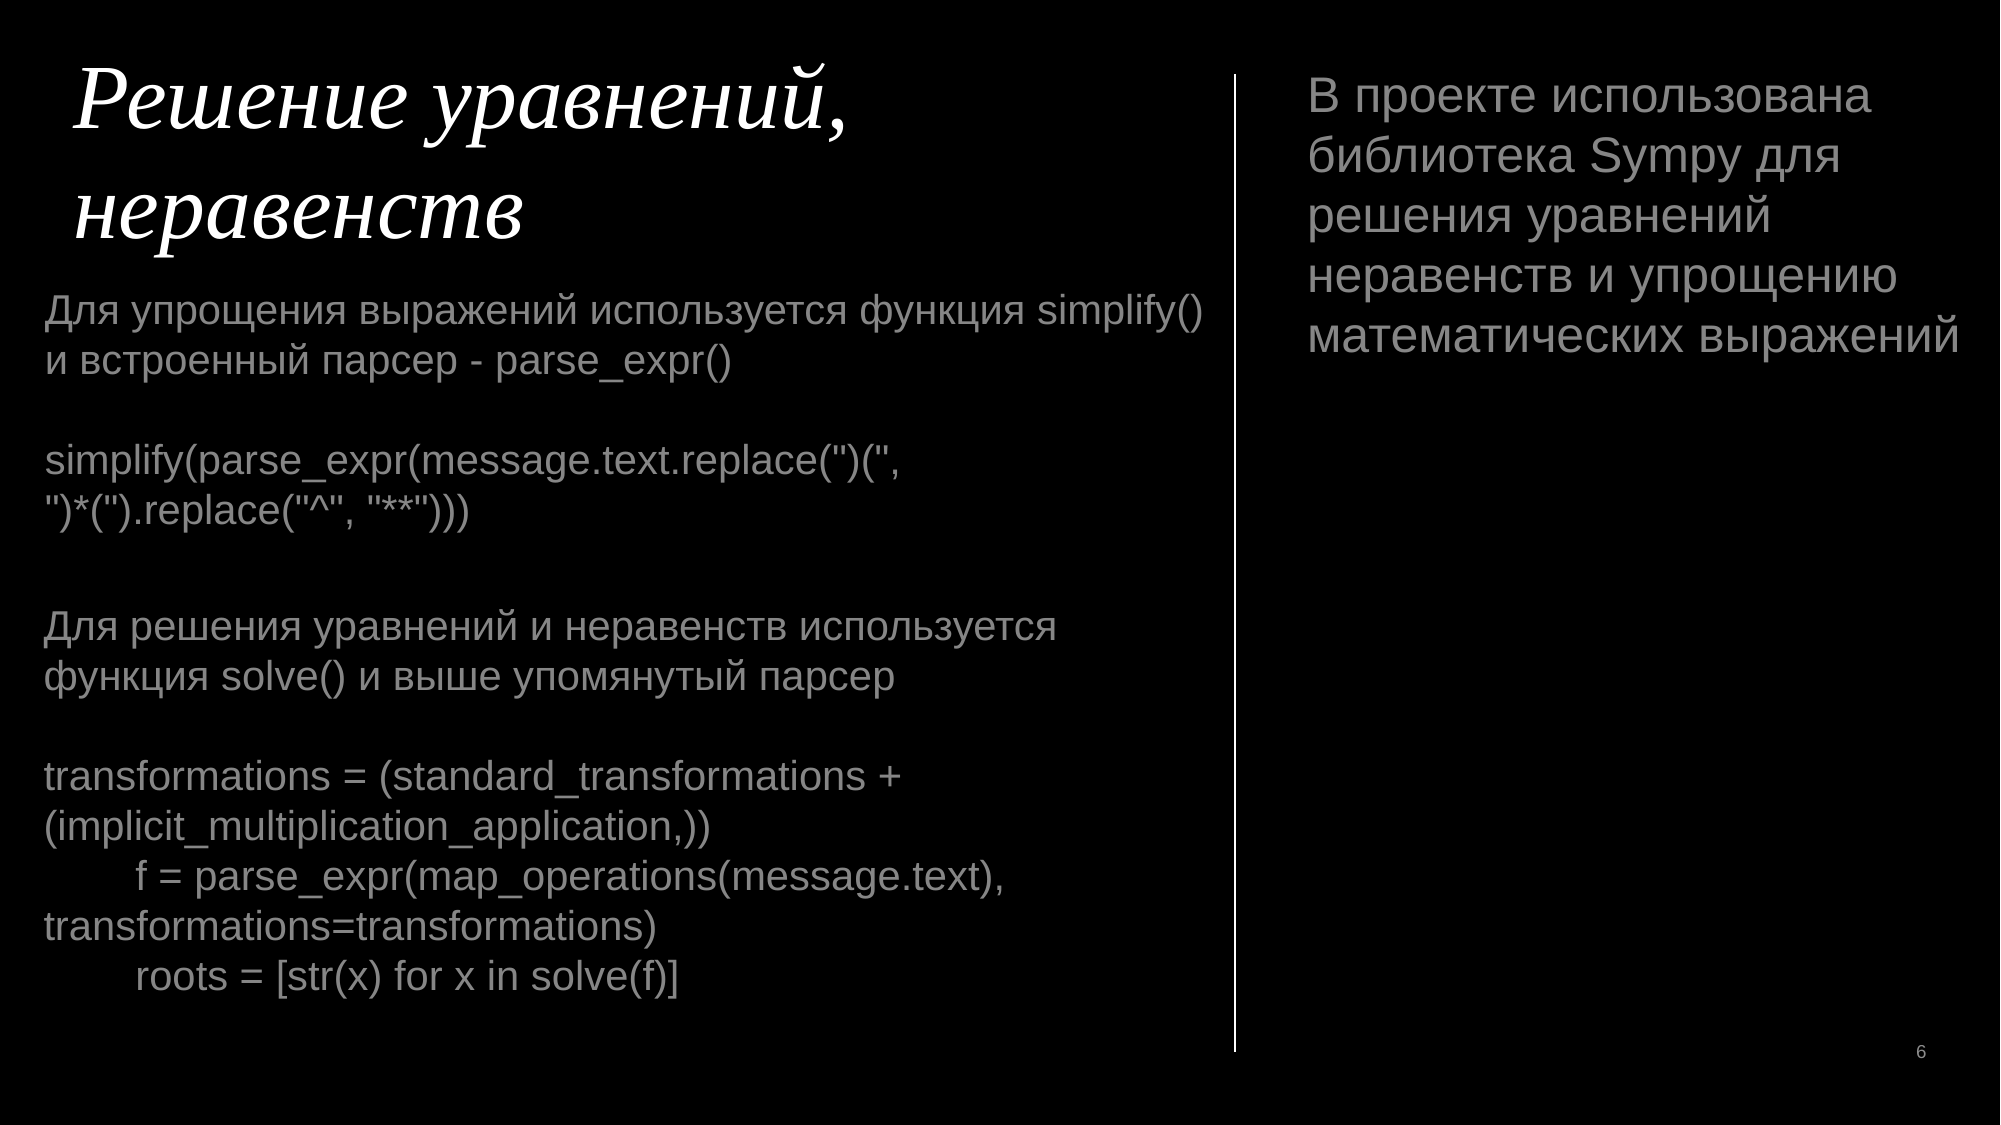

# Решение уравнений, неравенств
В проекте использована библиотека Sympy для решения уравнений неравенств и упрощению математических выражений

Для упрощения выражений используется функция simplify() и встроенный парсер - parse_expr()

simplify(parse_expr(message.text.replace(")(", ")*(").replace("^", "**")))
Для решения уравнений и неравенств используется функция solve() и выше упомянутый парсер

transformations = (standard_transformations + (implicit_multiplication_application,))
        f = parse_expr(map_operations(message.text), transformations=transformations)
        roots = [str(x) for x in solve(f)]

6